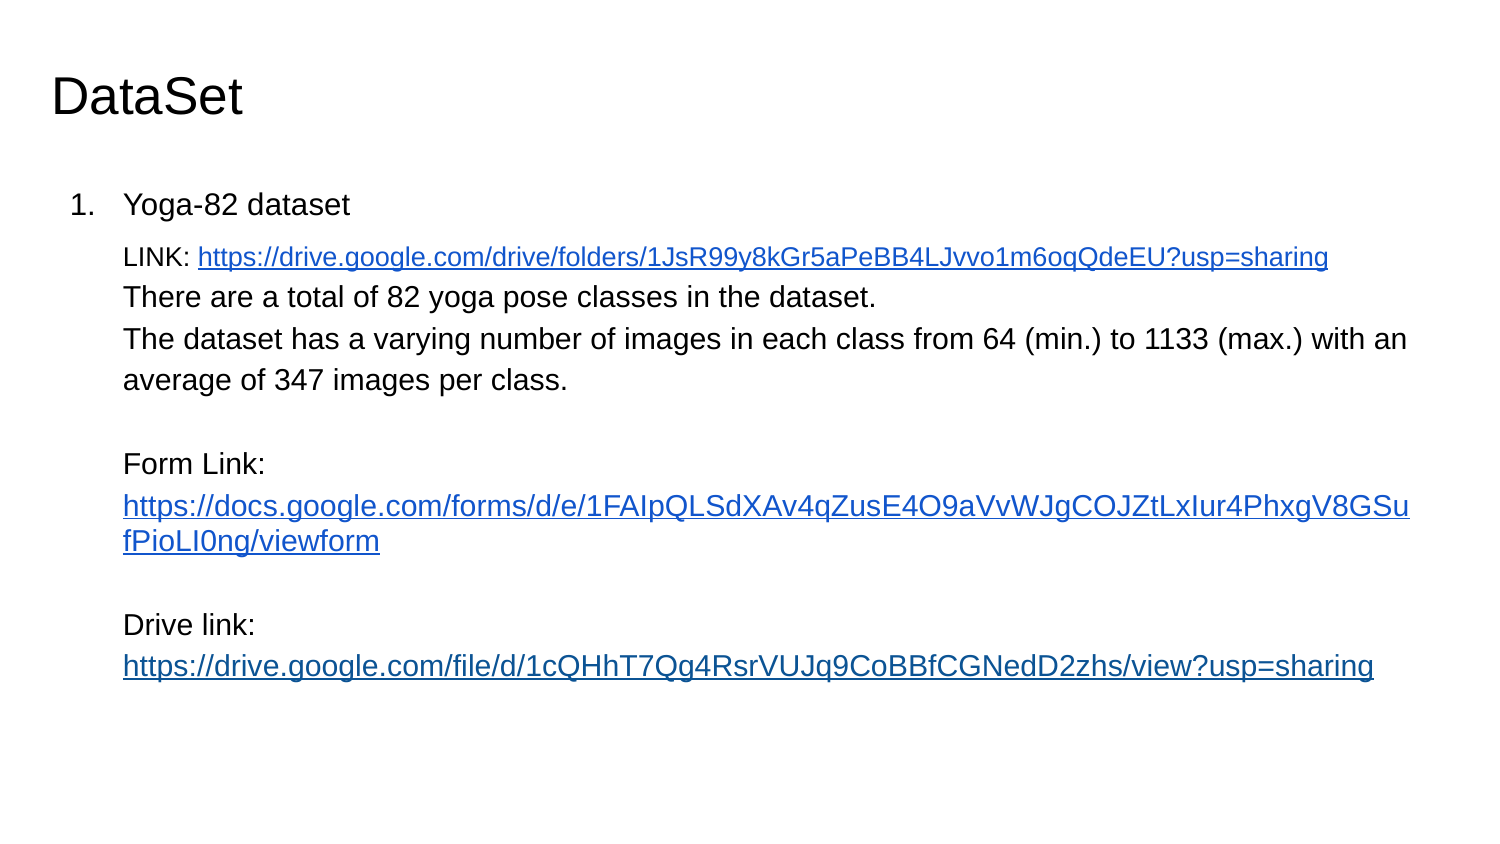

# DataSet
Yoga-82 dataset
LINK: https://drive.google.com/drive/folders/1JsR99y8kGr5aPeBB4LJvvo1m6oqQdeEU?usp=sharing
There are a total of 82 yoga pose classes in the dataset.
The dataset has a varying number of images in each class from 64 (min.) to 1133 (max.) with an average of 347 images per class.

Form Link: https://docs.google.com/forms/d/e/1FAIpQLSdXAv4qZusE4O9aVvWJgCOJZtLxIur4PhxgV8GSufPioLI0ng/viewform

Drive link:
https://drive.google.com/file/d/1cQHhT7Qg4RsrVUJq9CoBBfCGNedD2zhs/view?usp=sharing